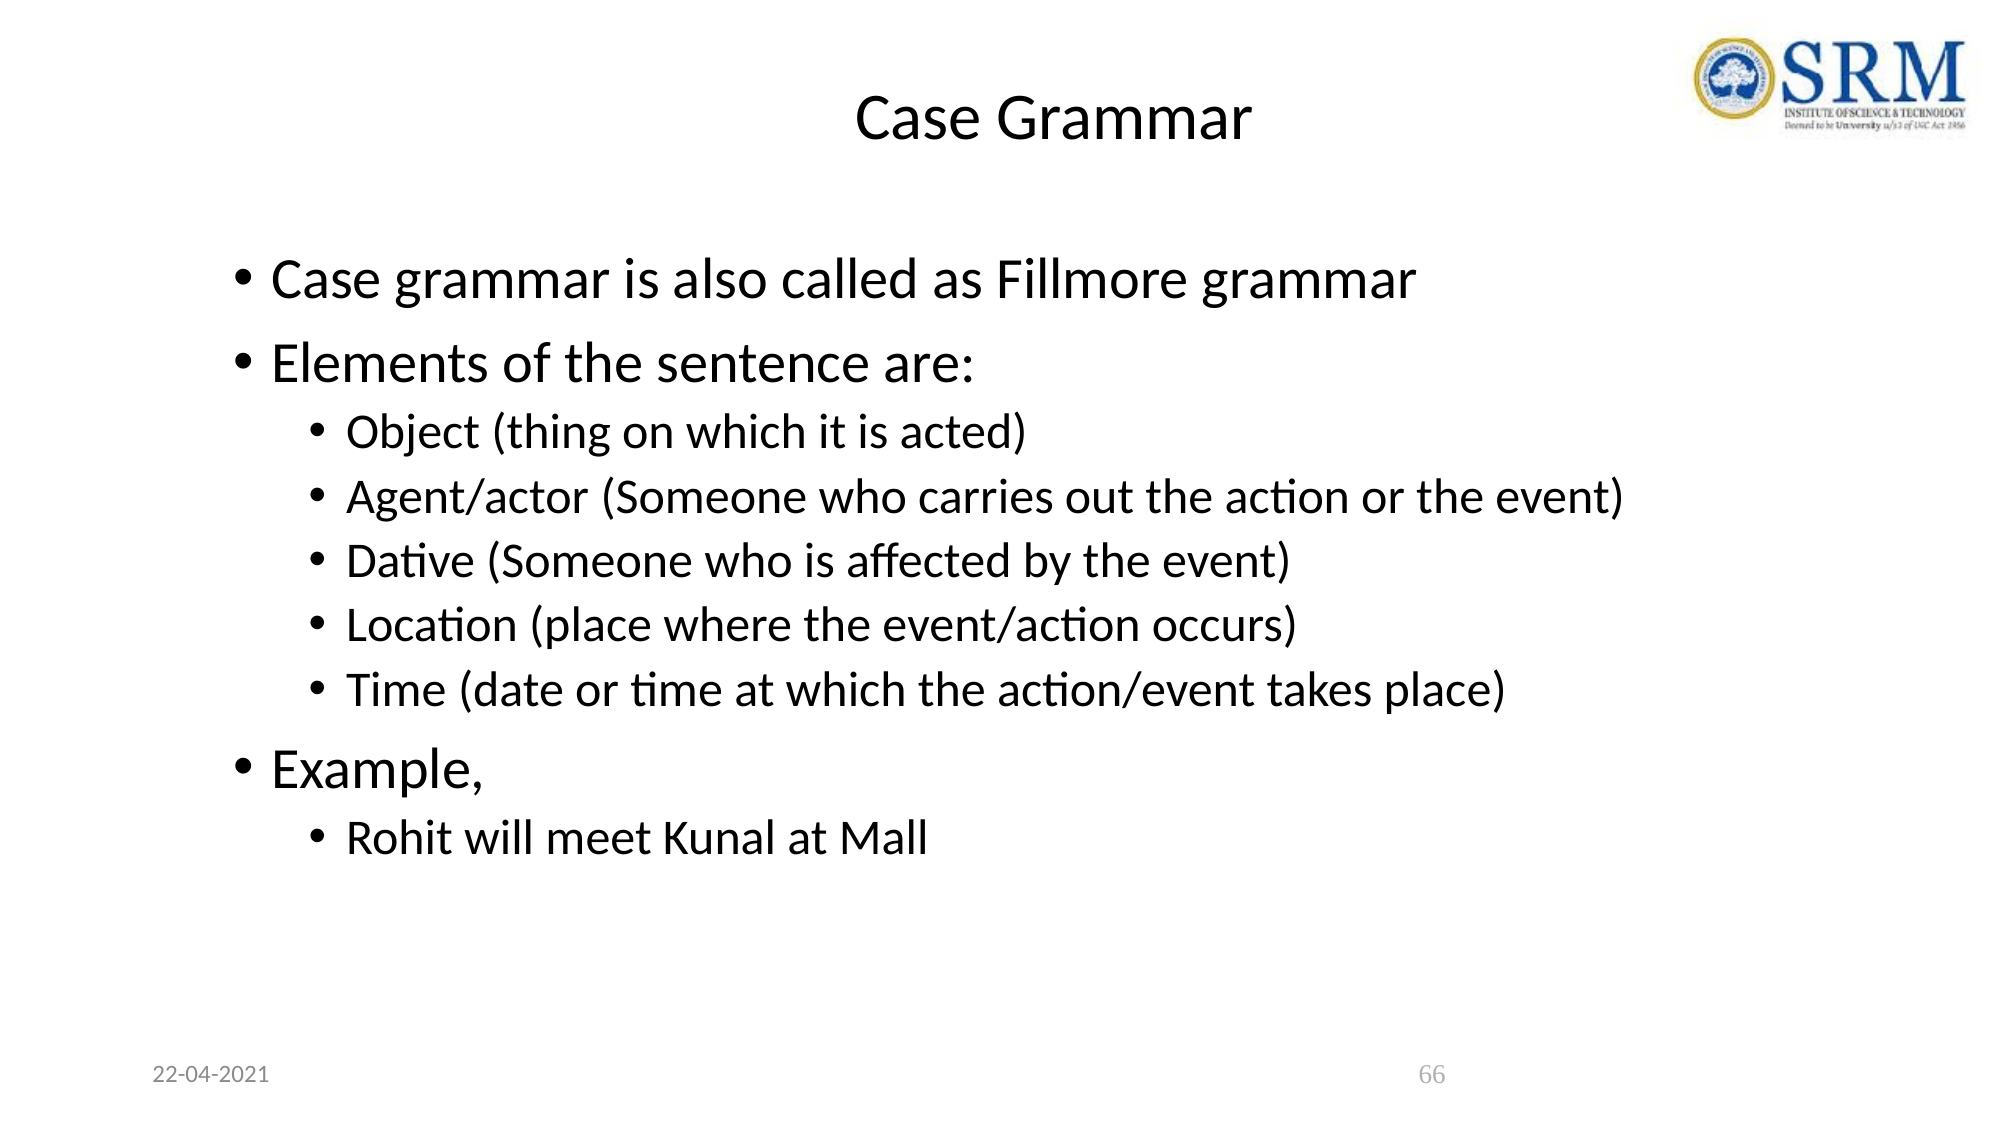

# Case Grammar
Case grammar is also called as Fillmore grammar
Elements of the sentence are:
Object (thing on which it is acted)
Agent/actor (Someone who carries out the action or the event)
Dative (Someone who is affected by the event)
Location (place where the event/action occurs)
Time (date or time at which the action/event takes place)
Example,
Rohit will meet Kunal at Mall

22-04-2021
66